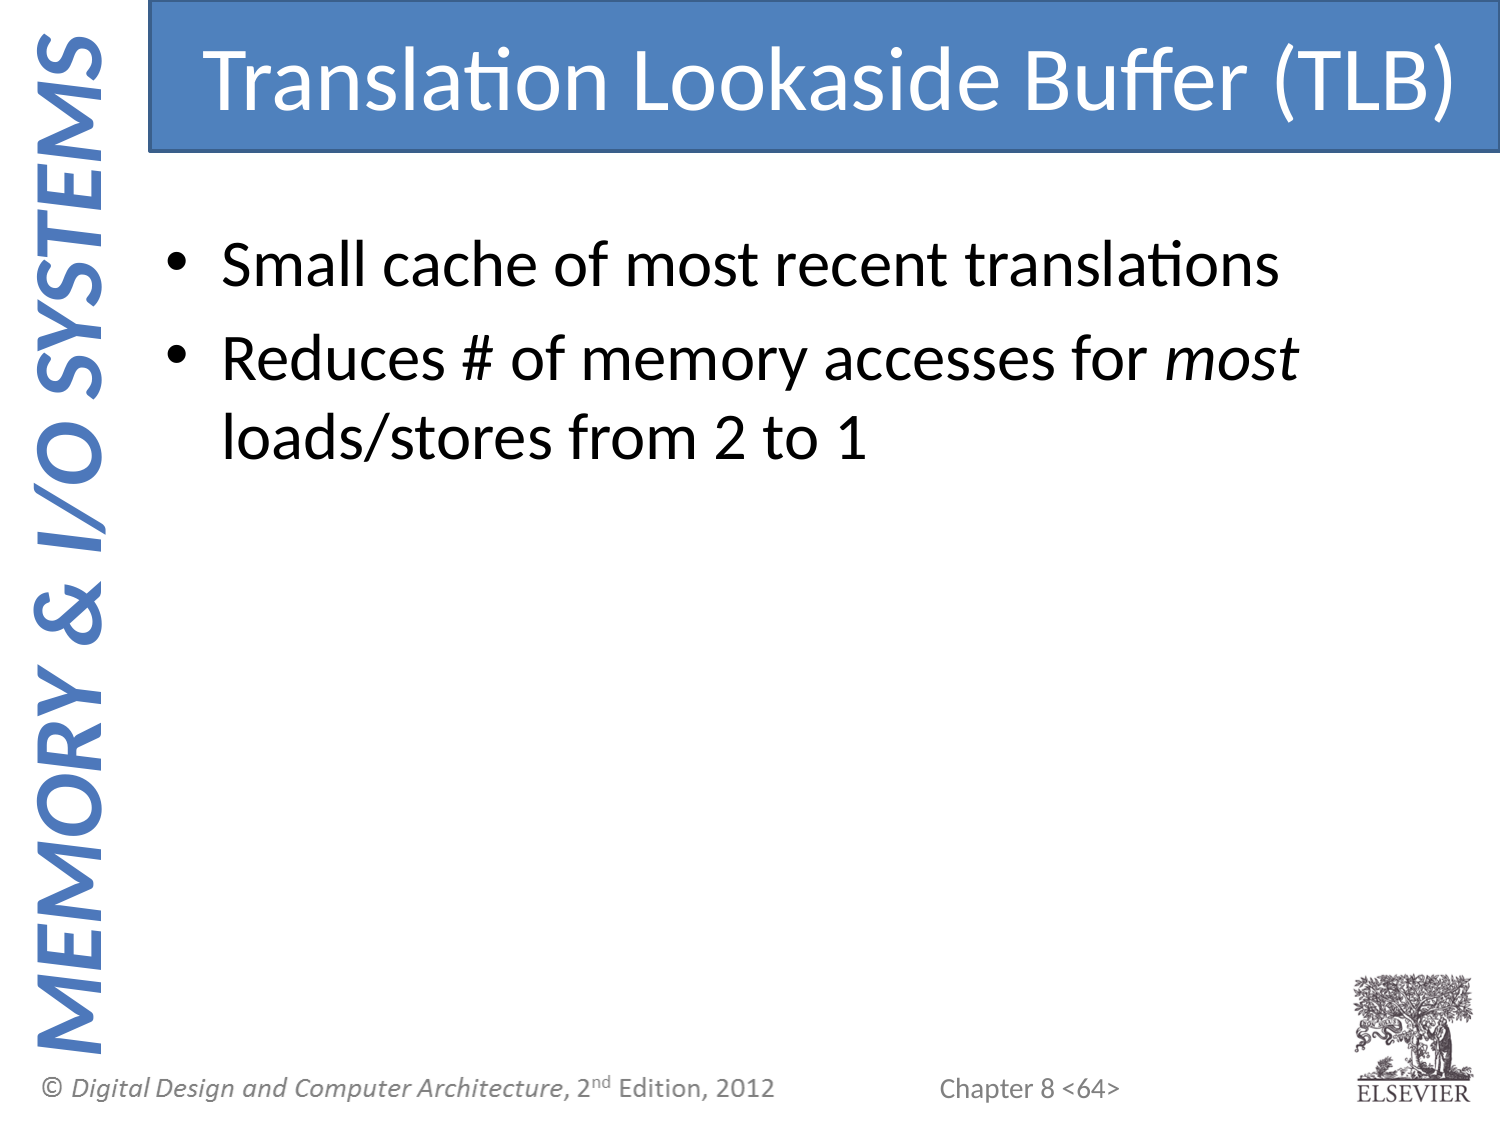

Translation Lookaside Buffer (TLB)

Small cache of most recent translations
Reduces # of memory accesses for most loads/stores from 2 to 1